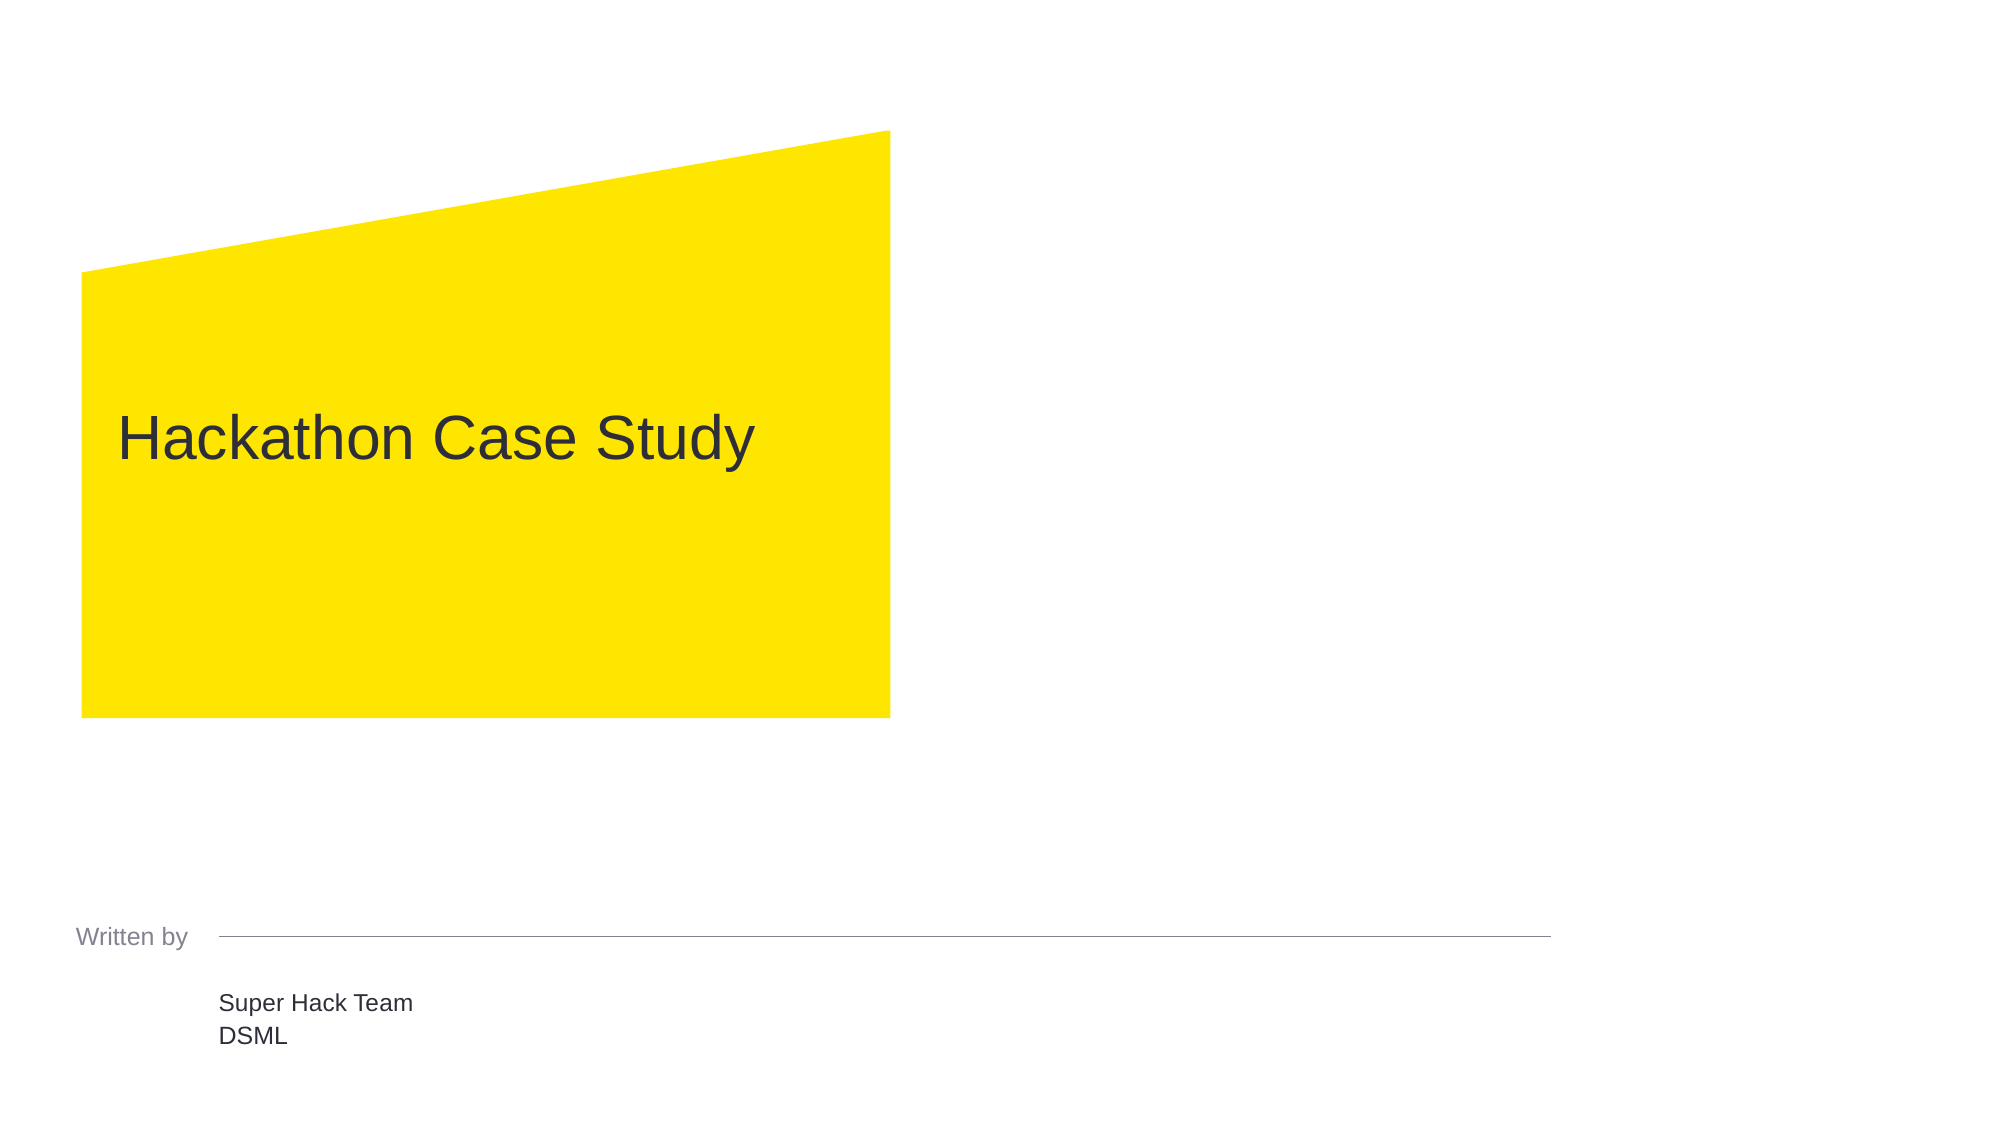

# Hackathon Case Study

Super Hack Team
DSML